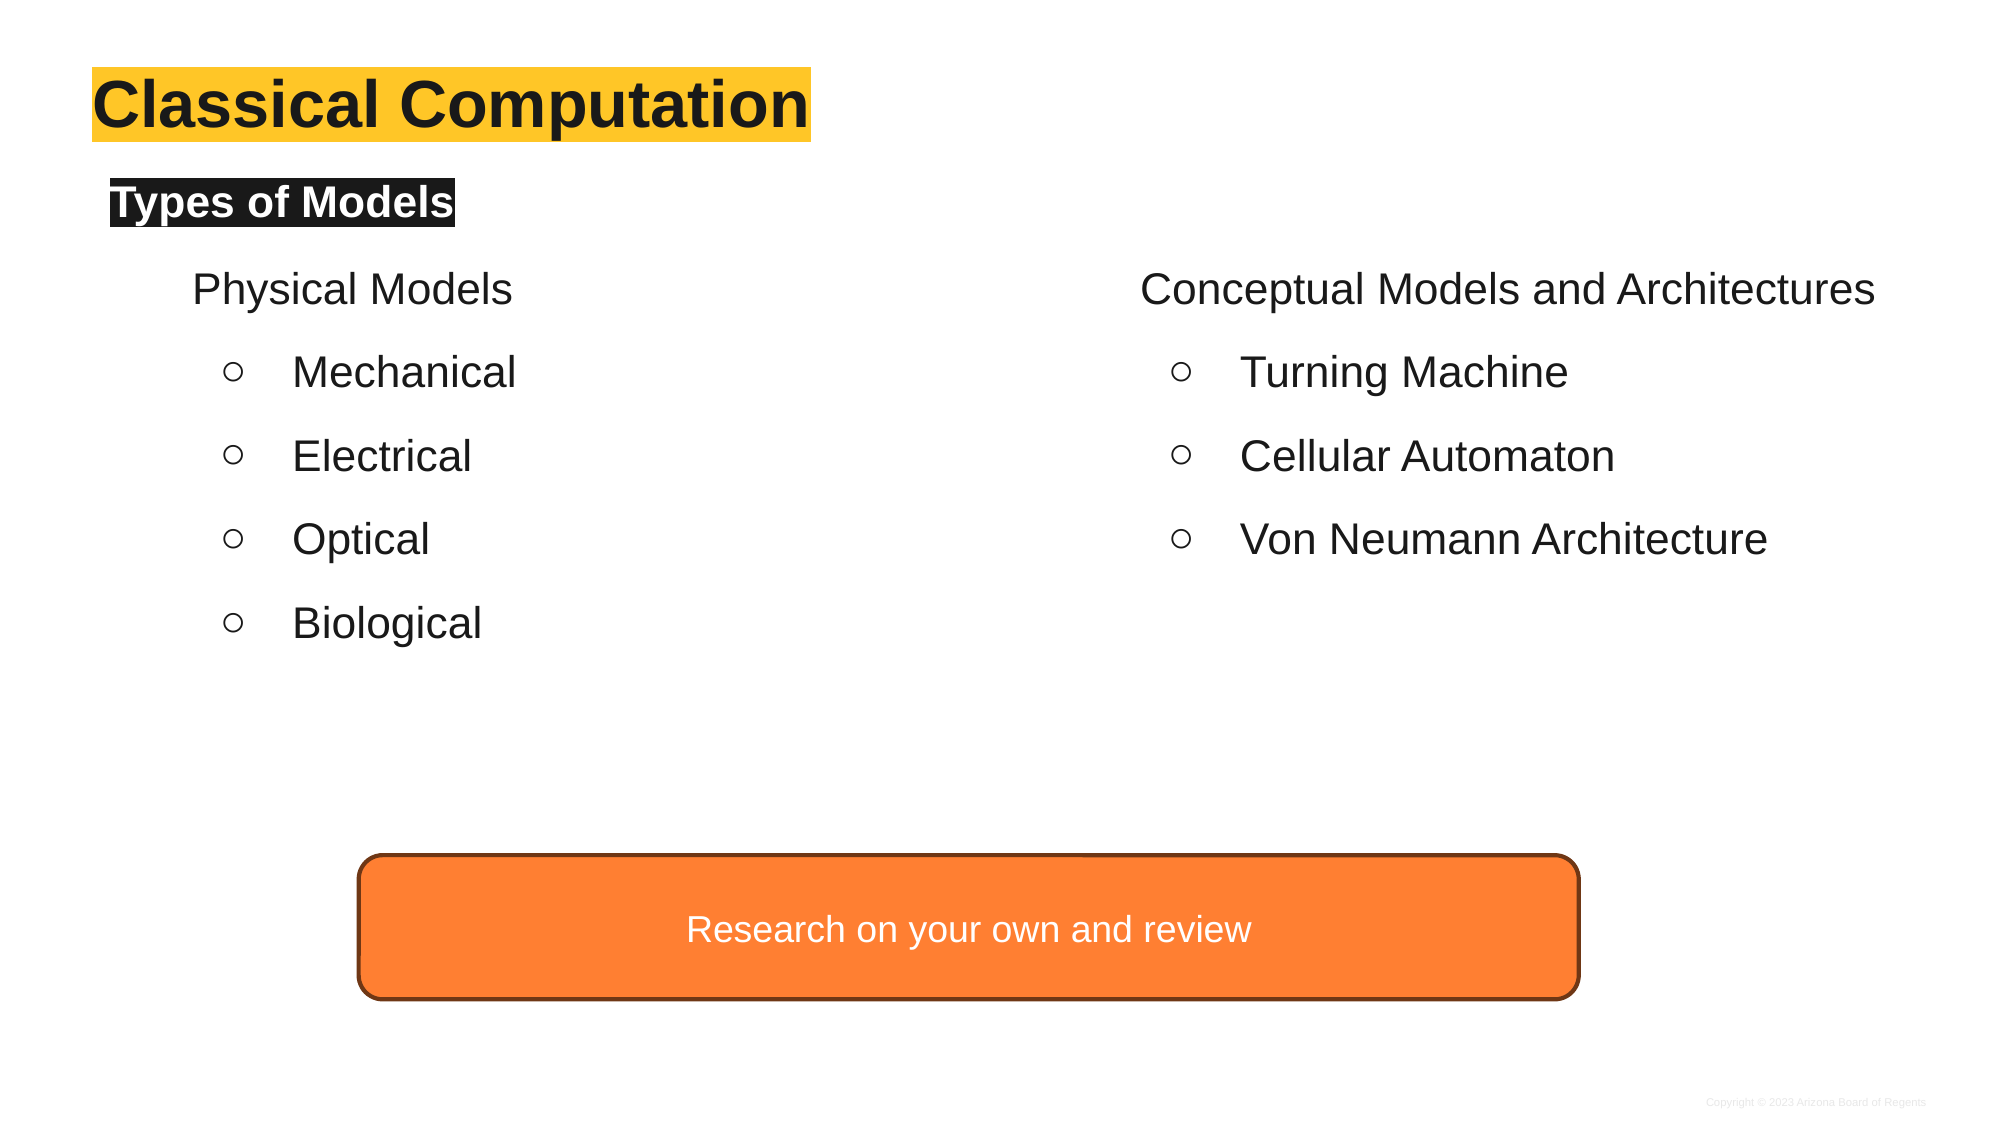

# Classical Computation
Types of Models
Physical Models
Mechanical
Electrical
Optical
Biological
Conceptual Models and Architectures
Turning Machine
Cellular Automaton
Von Neumann Architecture
Research on your own and review